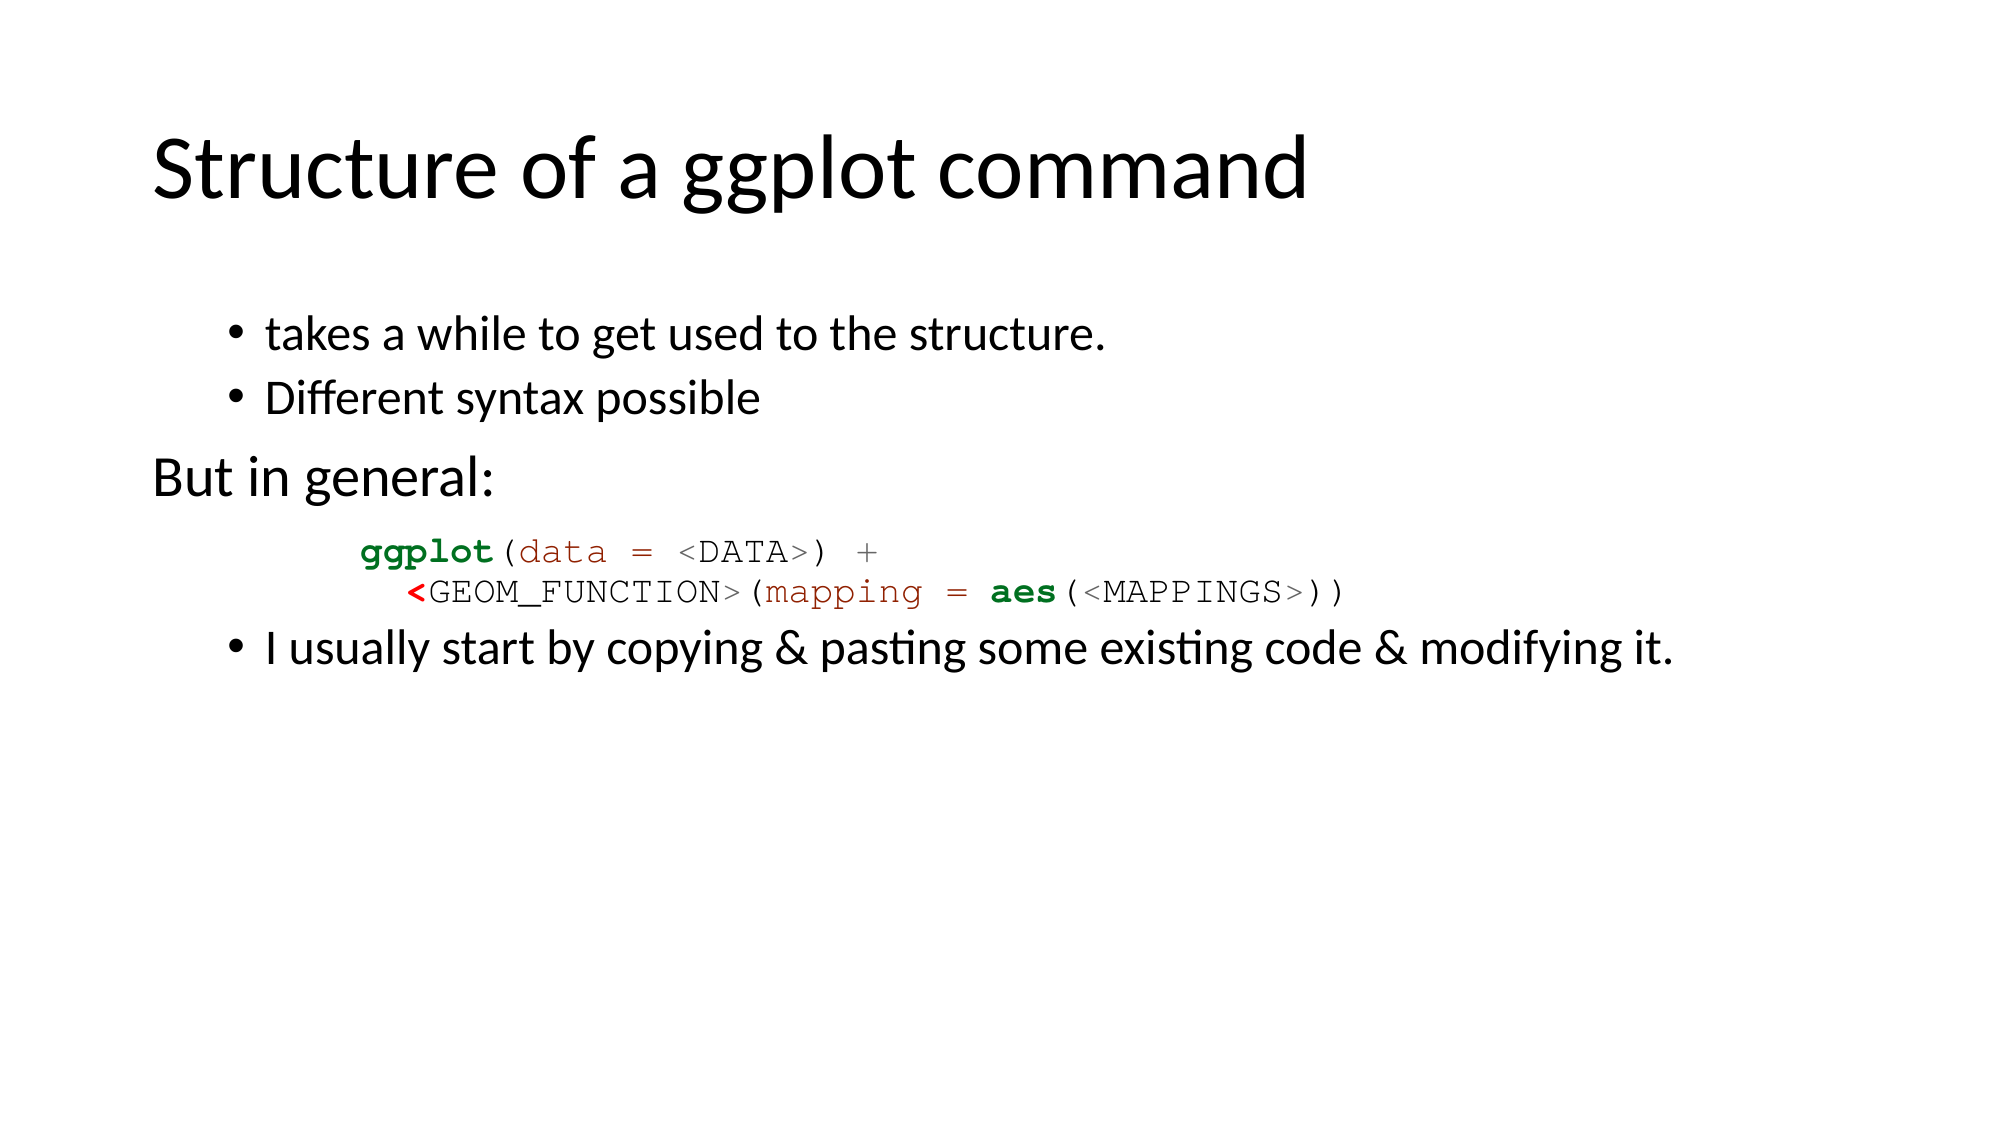

# Structure of a ggplot command
takes a while to get used to the structure.
Different syntax possible
But in general:
ggplot(data = <DATA>) +
  <GEOM_FUNCTION>(mapping = aes(<MAPPINGS>))
I usually start by copying & pasting some existing code & modifying it.